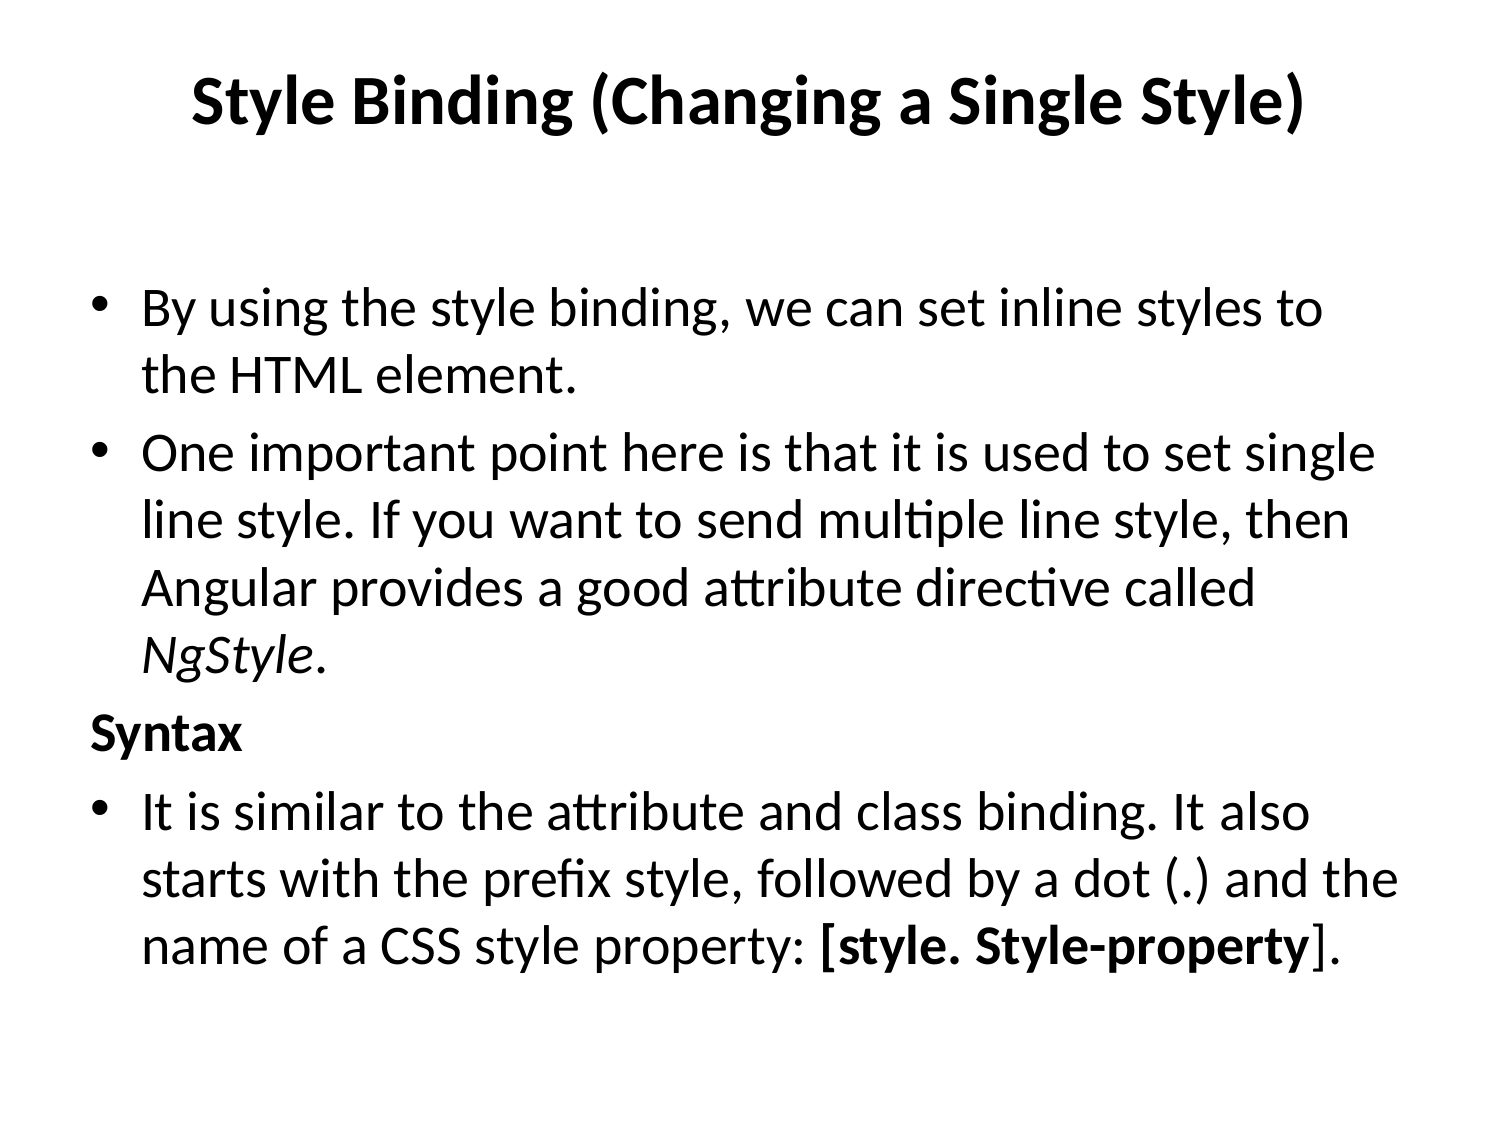

# Style Binding (Changing a Single Style)
By using the style binding, we can set inline styles to the HTML element.
One important point here is that it is used to set single line style. If you want to send multiple line style, then Angular provides a good attribute directive called NgStyle.
Syntax
It is similar to the attribute and class binding. It also starts with the prefix style, followed by a dot (.) and the name of a CSS style property: [style. Style-property].